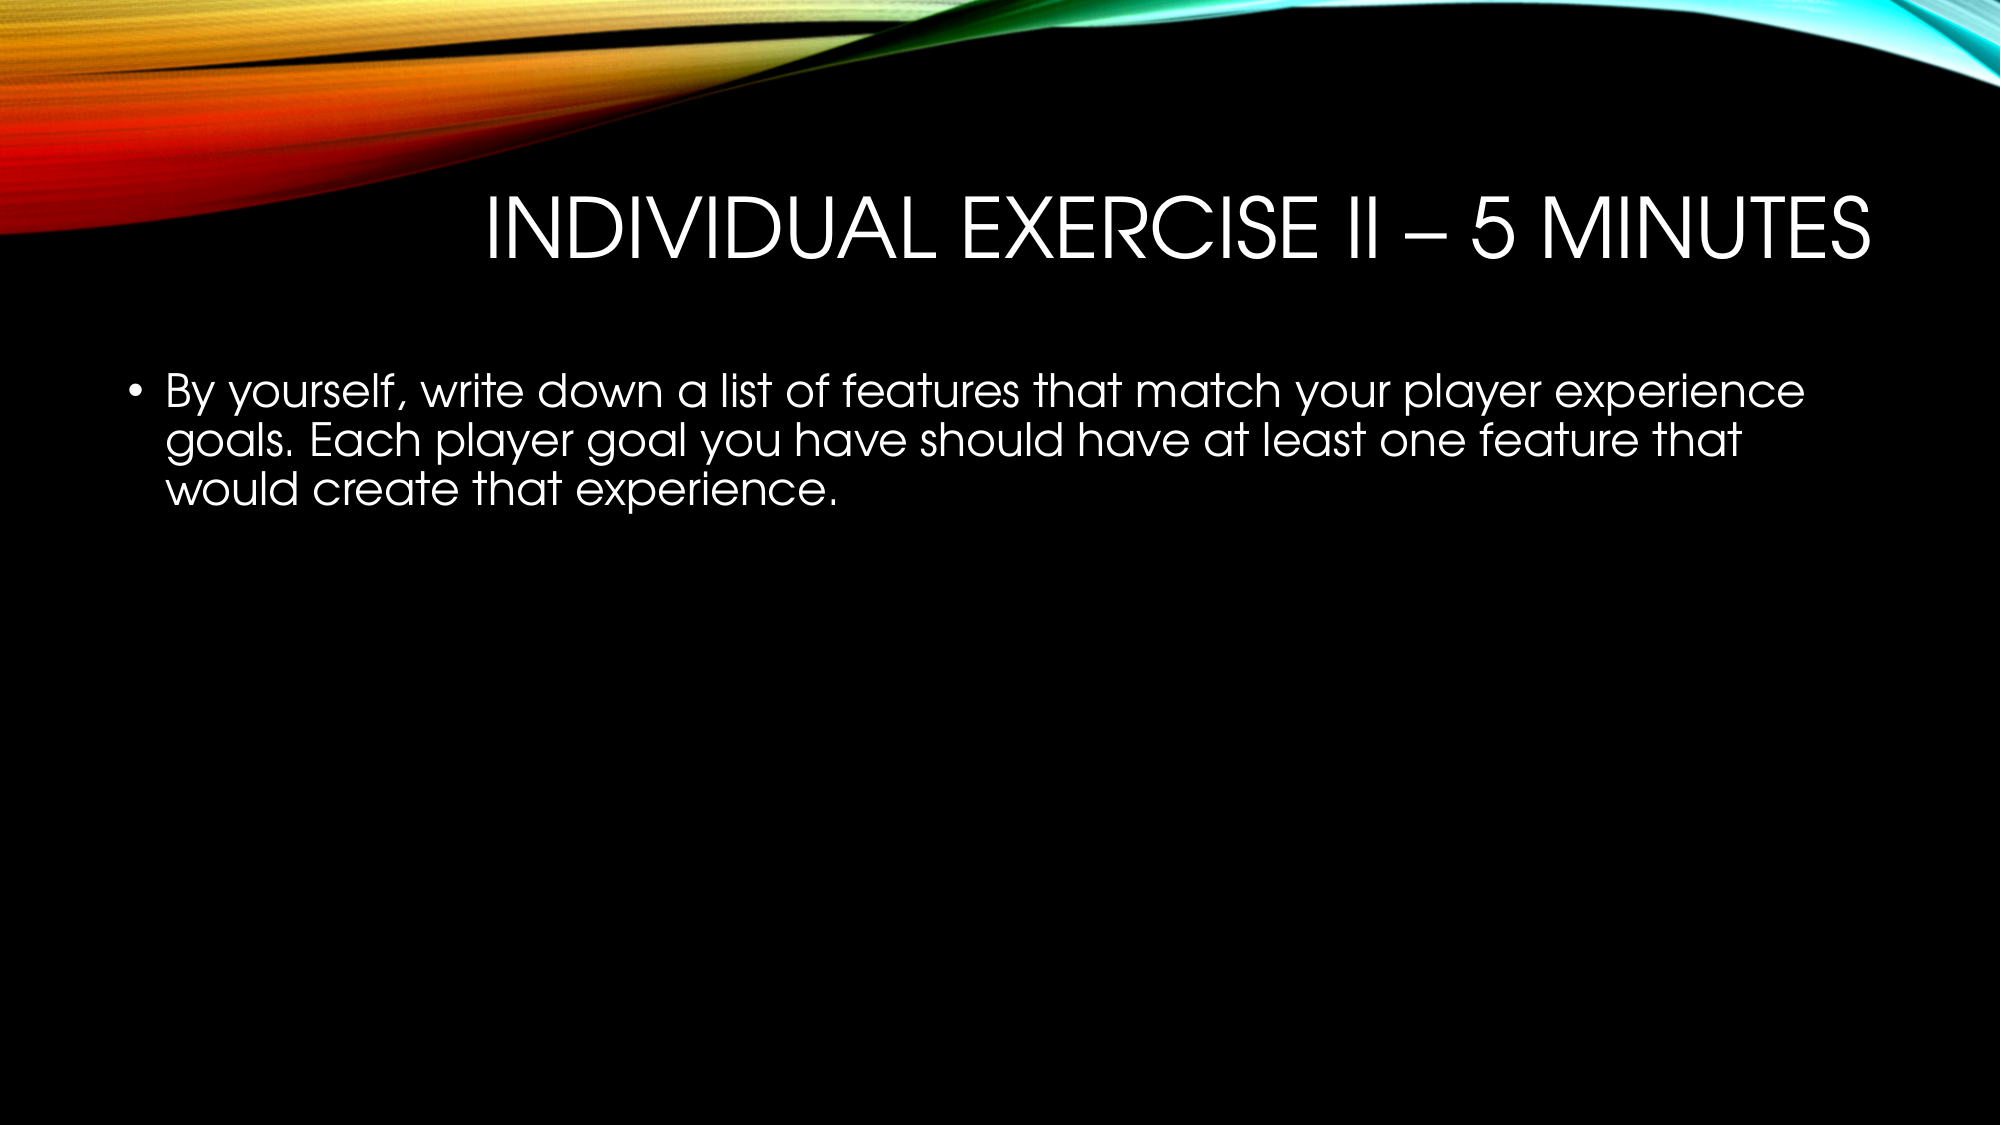

# Individual Exercise II – 5 minutes
By yourself, write down a list of features that match your player experience goals. Each player goal you have should have at least one feature that would create that experience.